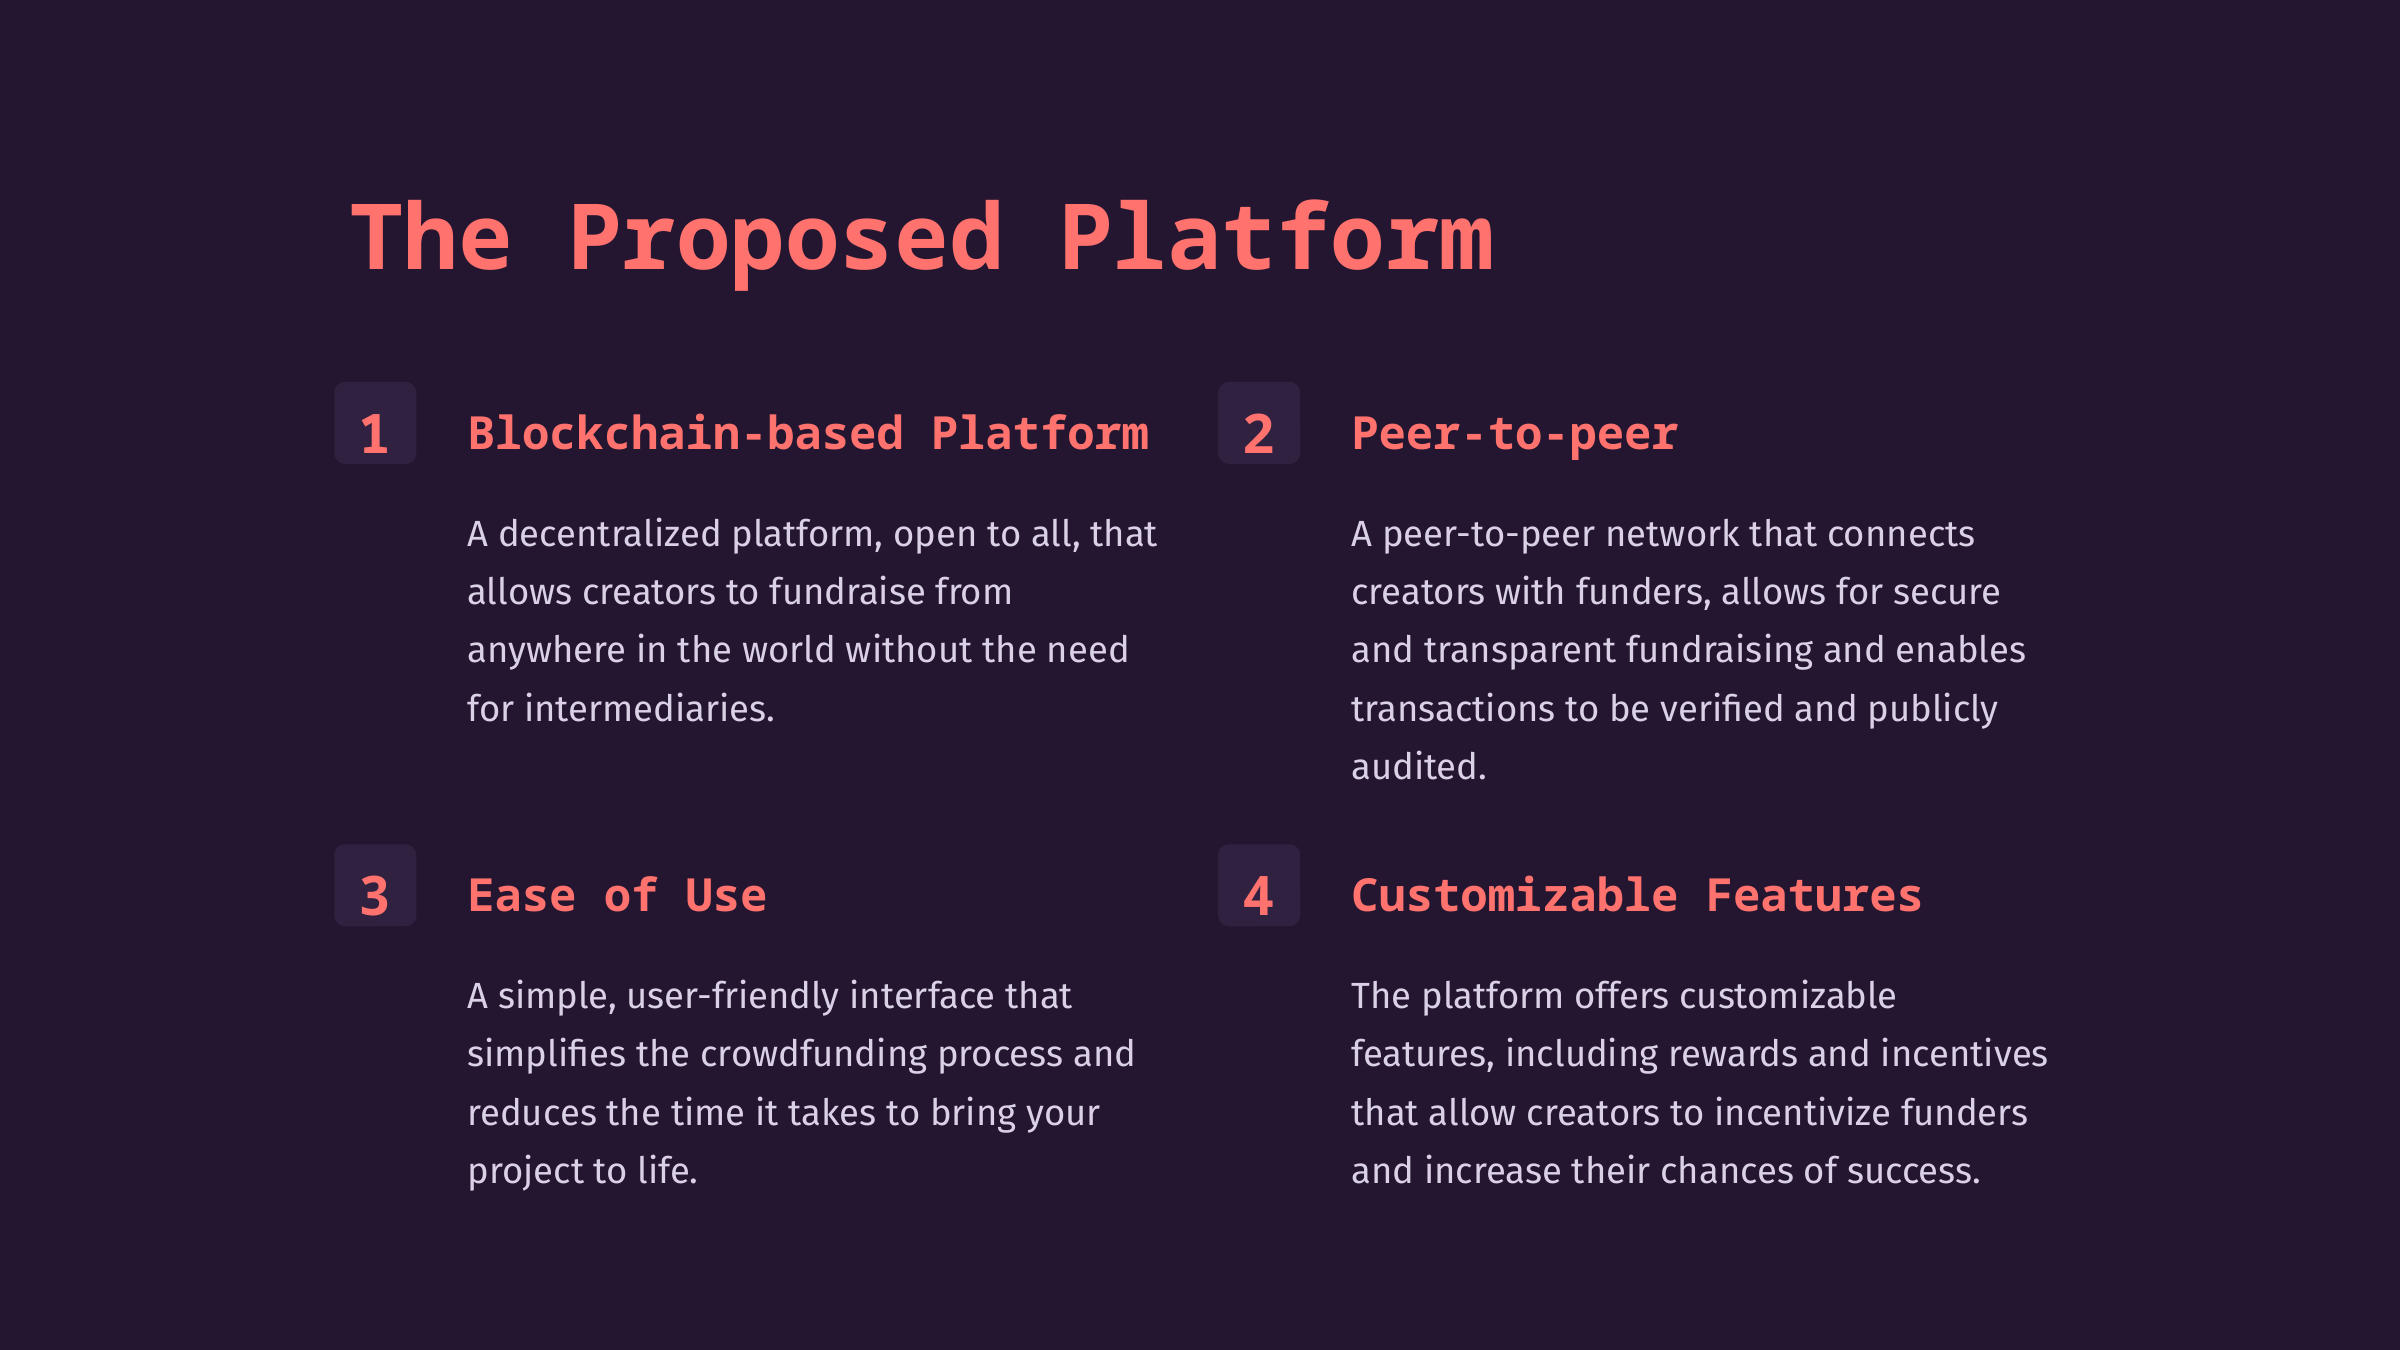

The Proposed Platform

1
2
Blockchain-based Platform
Peer-to-peer
A decentralized platform, open to all, that allows creators to fundraise from anywhere in the world without the need for intermediaries.
A peer-to-peer network that connects creators with funders, allows for secure and transparent fundraising and enables transactions to be verified and publicly audited.

3
4
Ease of Use
Customizable Features
A simple, user-friendly interface that simplifies the crowdfunding process and reduces the time it takes to bring your project to life.
The platform offers customizable features, including rewards and incentives that allow creators to incentivize funders and increase their chances of success.